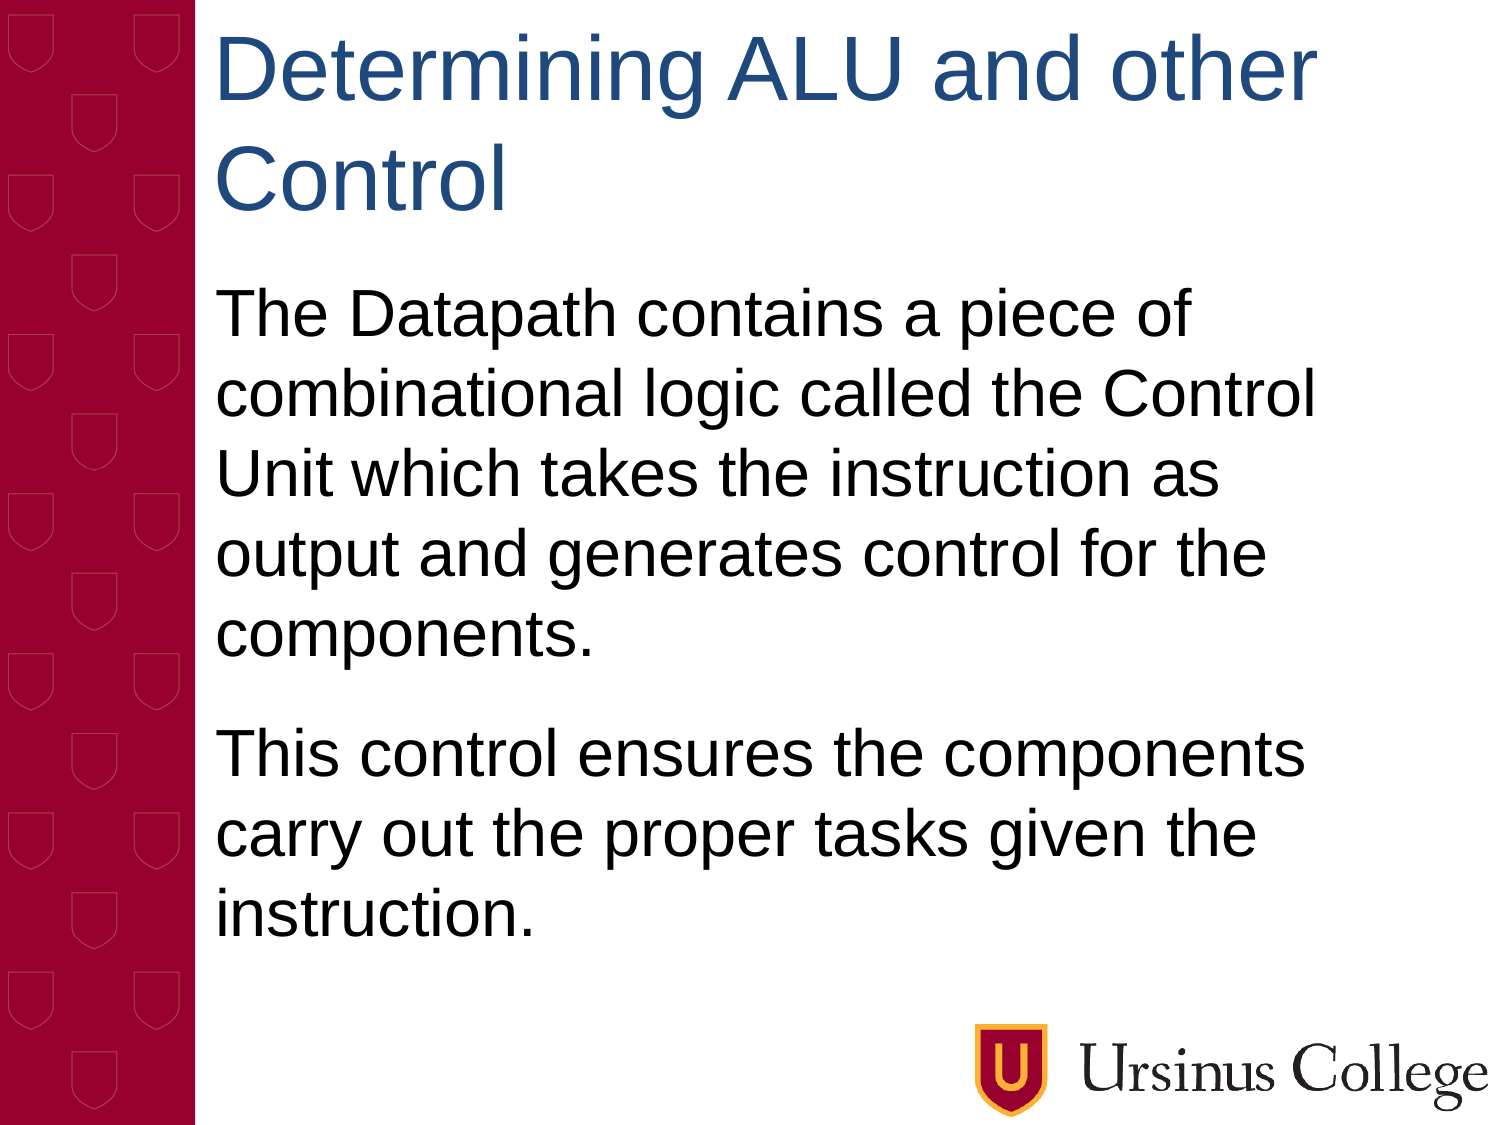

# Determining ALU and other Control
The Datapath contains a piece of combinational logic called the Control Unit which takes the instruction as output and generates control for the components.

This control ensures the components carry out the proper tasks given the instruction.